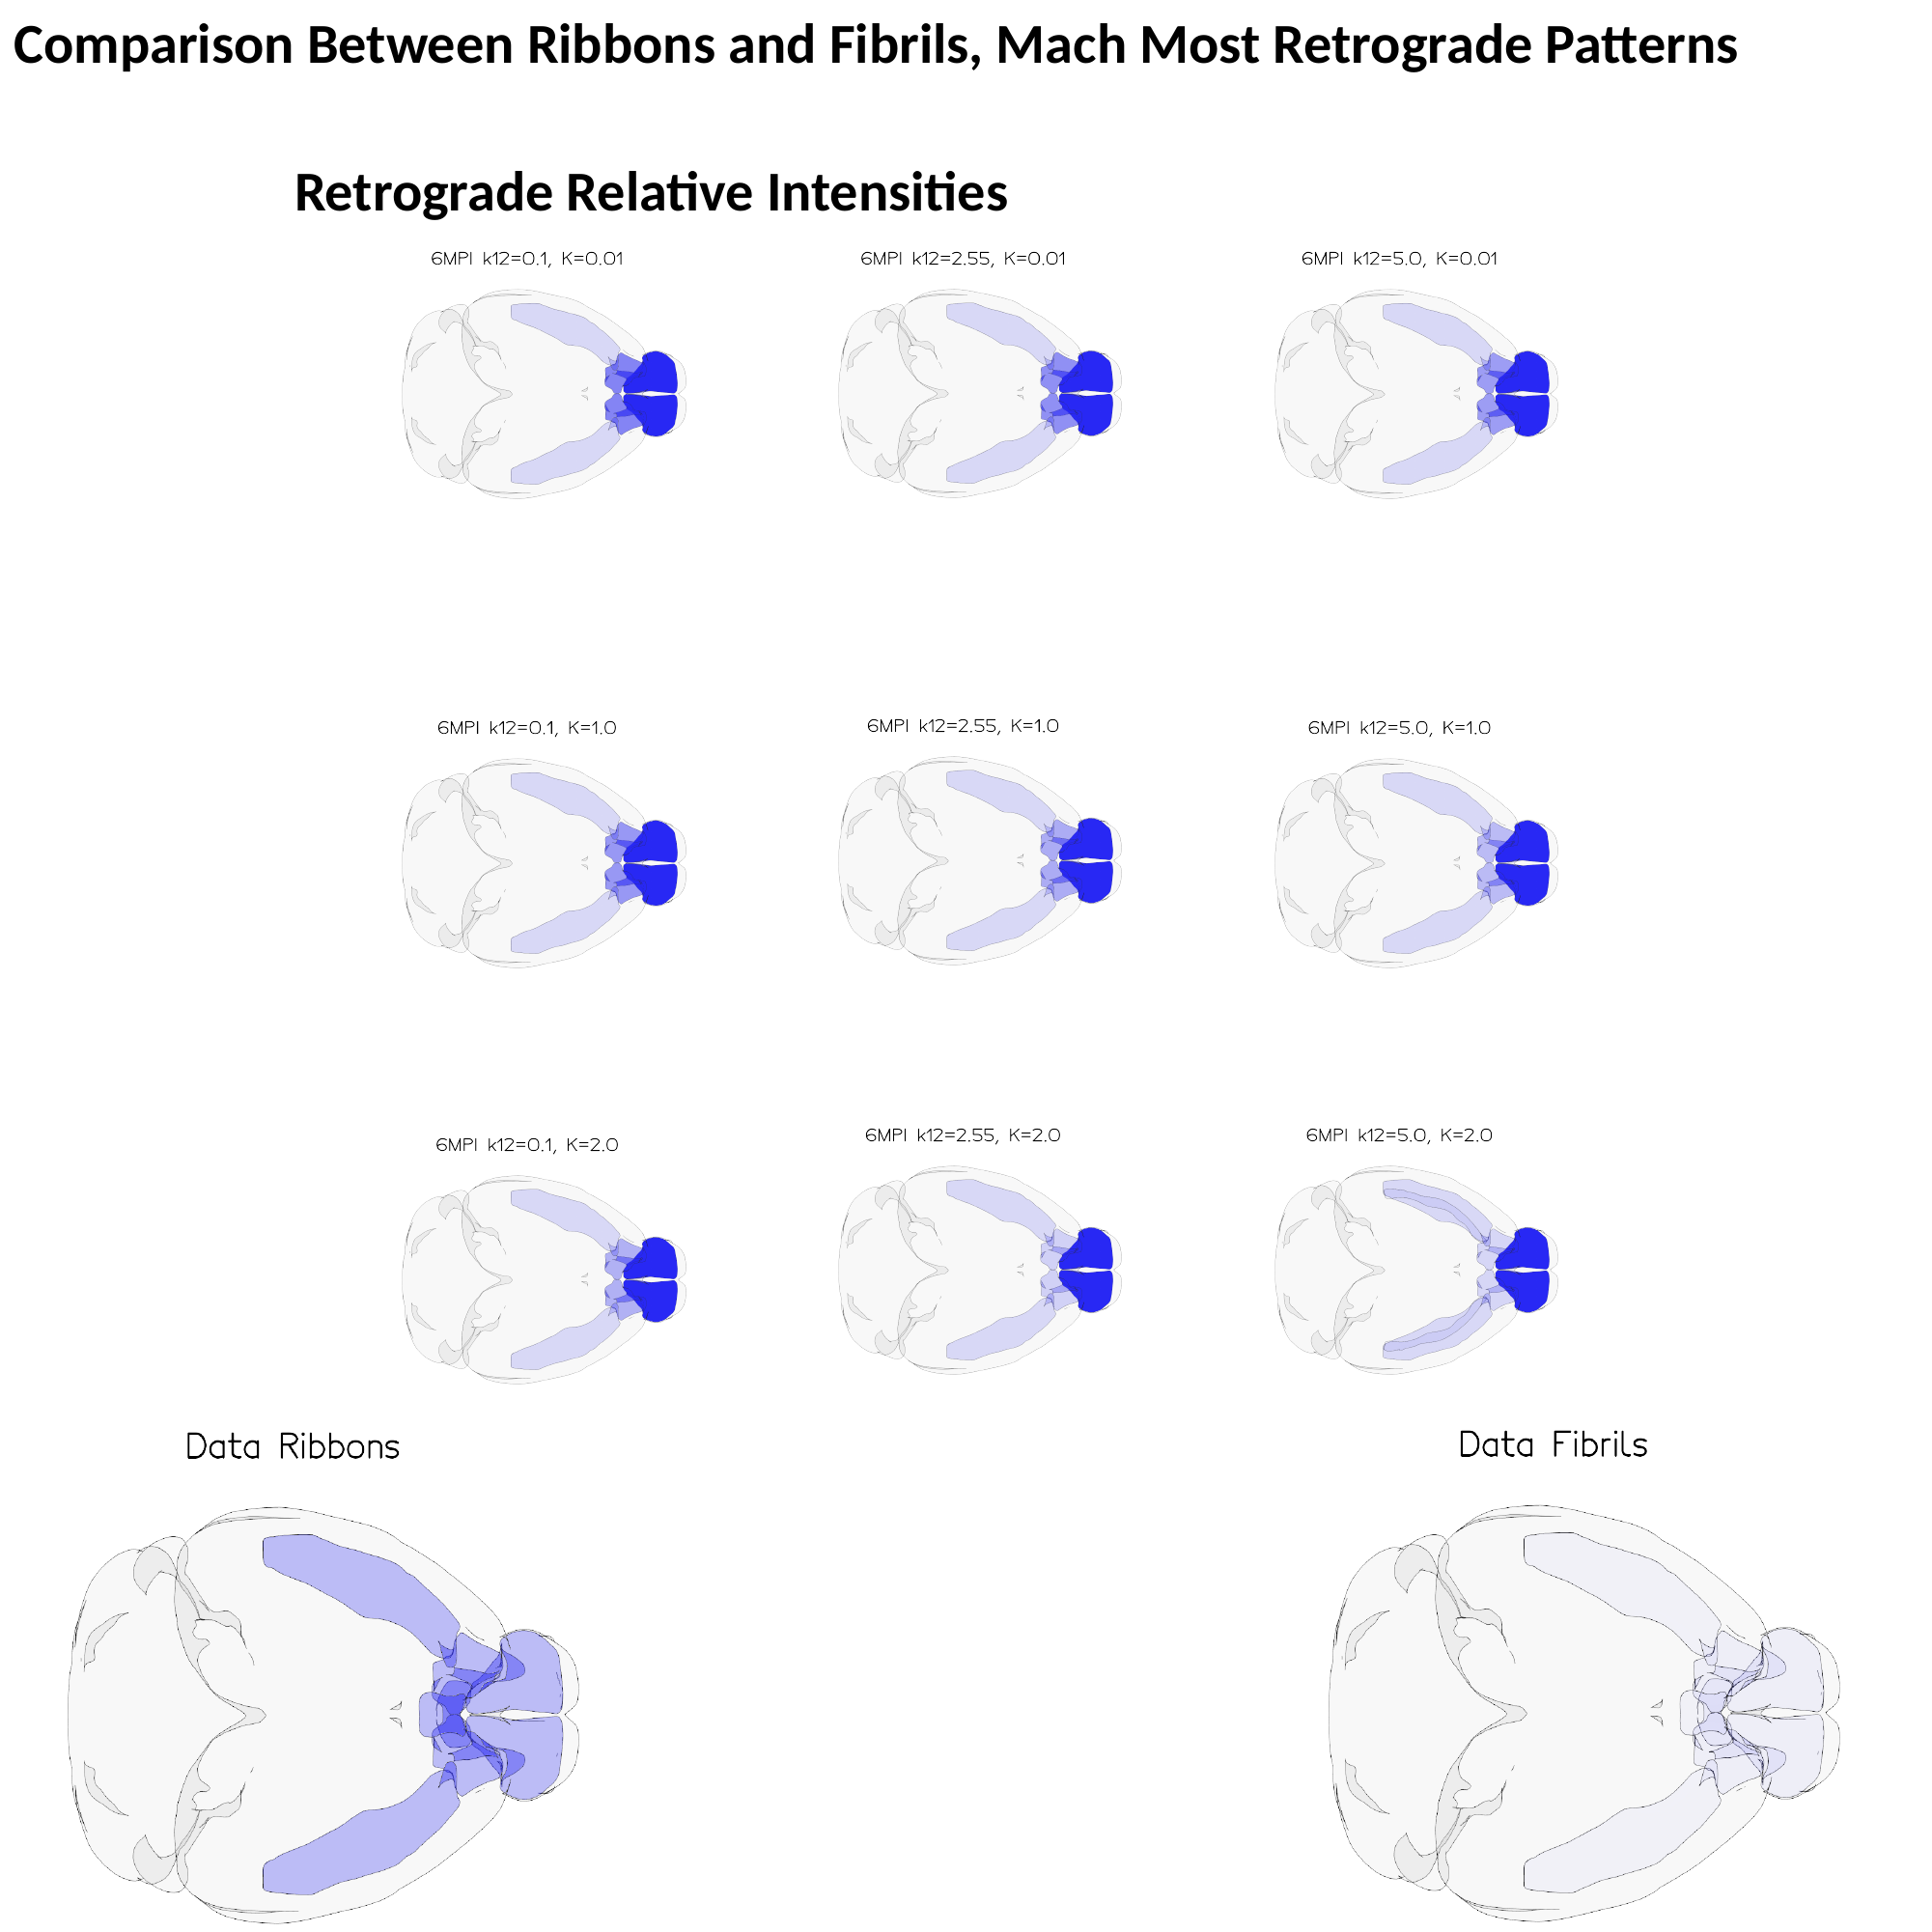

Comparison Between Ribbons and Fibrils, Mach Most Retrograde Patterns
Retrograde Relative Intensities